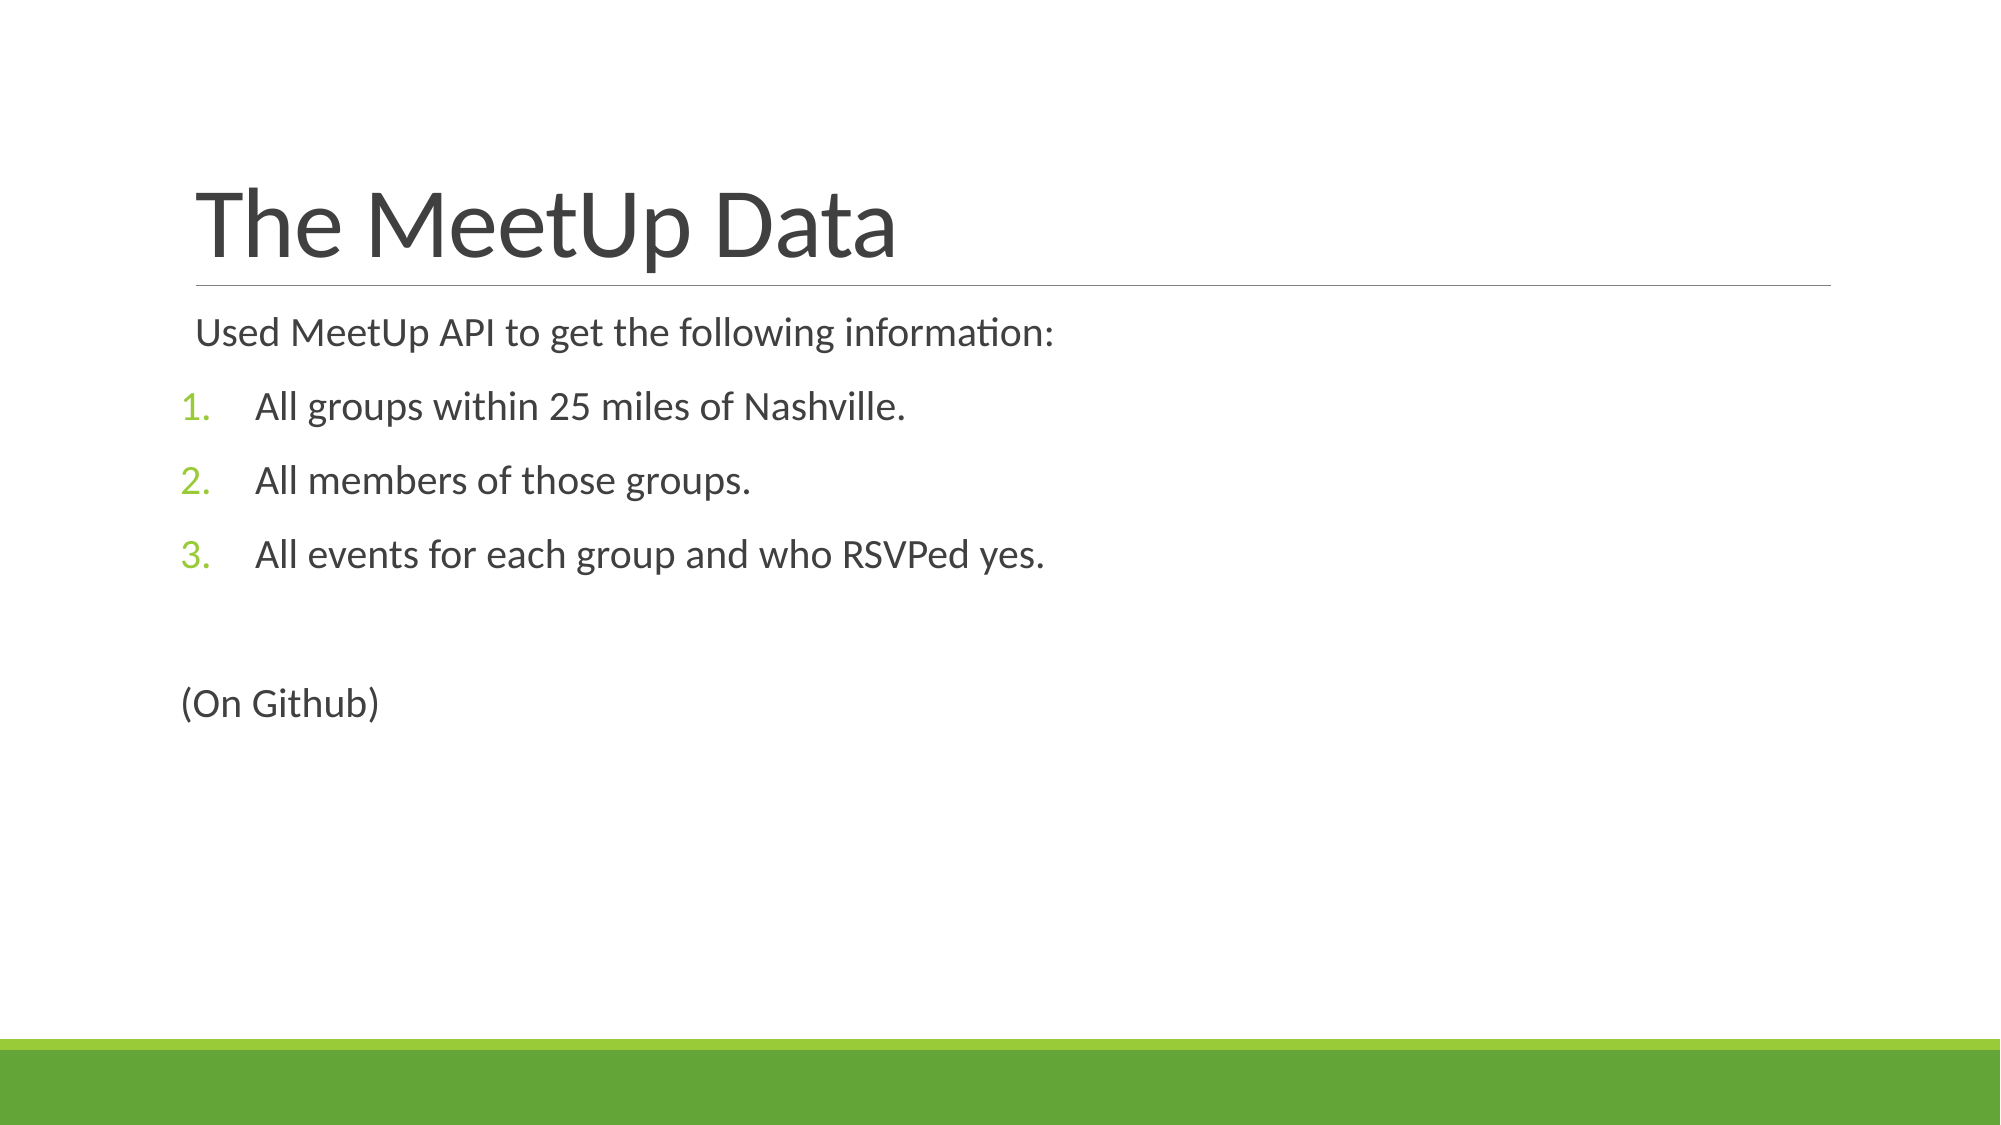

# The MeetUp Data
Used MeetUp API to get the following information:
All groups within 25 miles of Nashville.
All members of those groups.
All events for each group and who RSVPed yes.

(On Github)